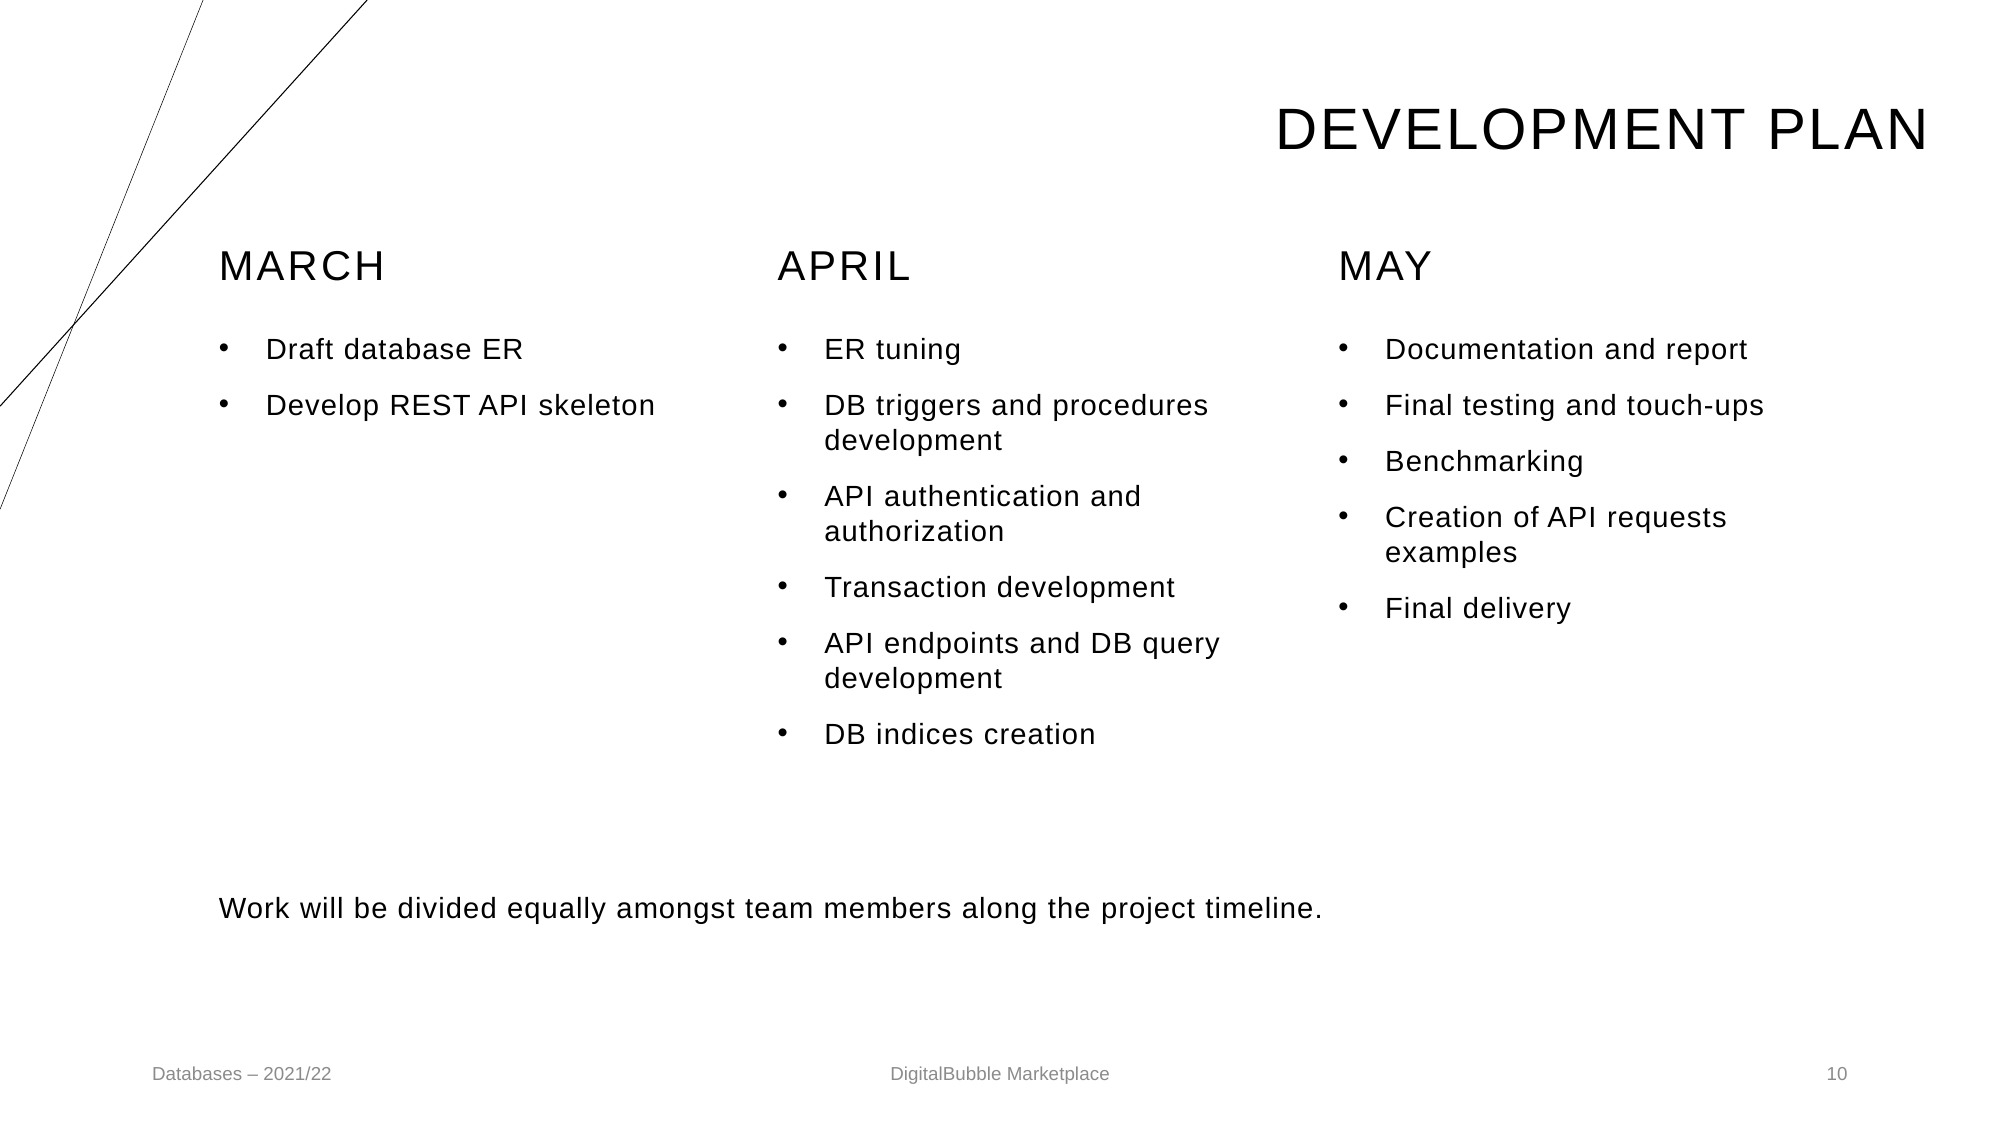

# Development Plan
March
April
May
ER tuning
DB triggers and procedures development
API authentication and authorization
Transaction development
API endpoints and DB query development
DB indices creation
Draft database ER
Develop REST API skeleton
Documentation and report
Final testing and touch-ups
Benchmarking
Creation of API requests examples
Final delivery
Work will be divided equally amongst team members along the project timeline.
Databases – 2021/22
DigitalBubble Marketplace
10